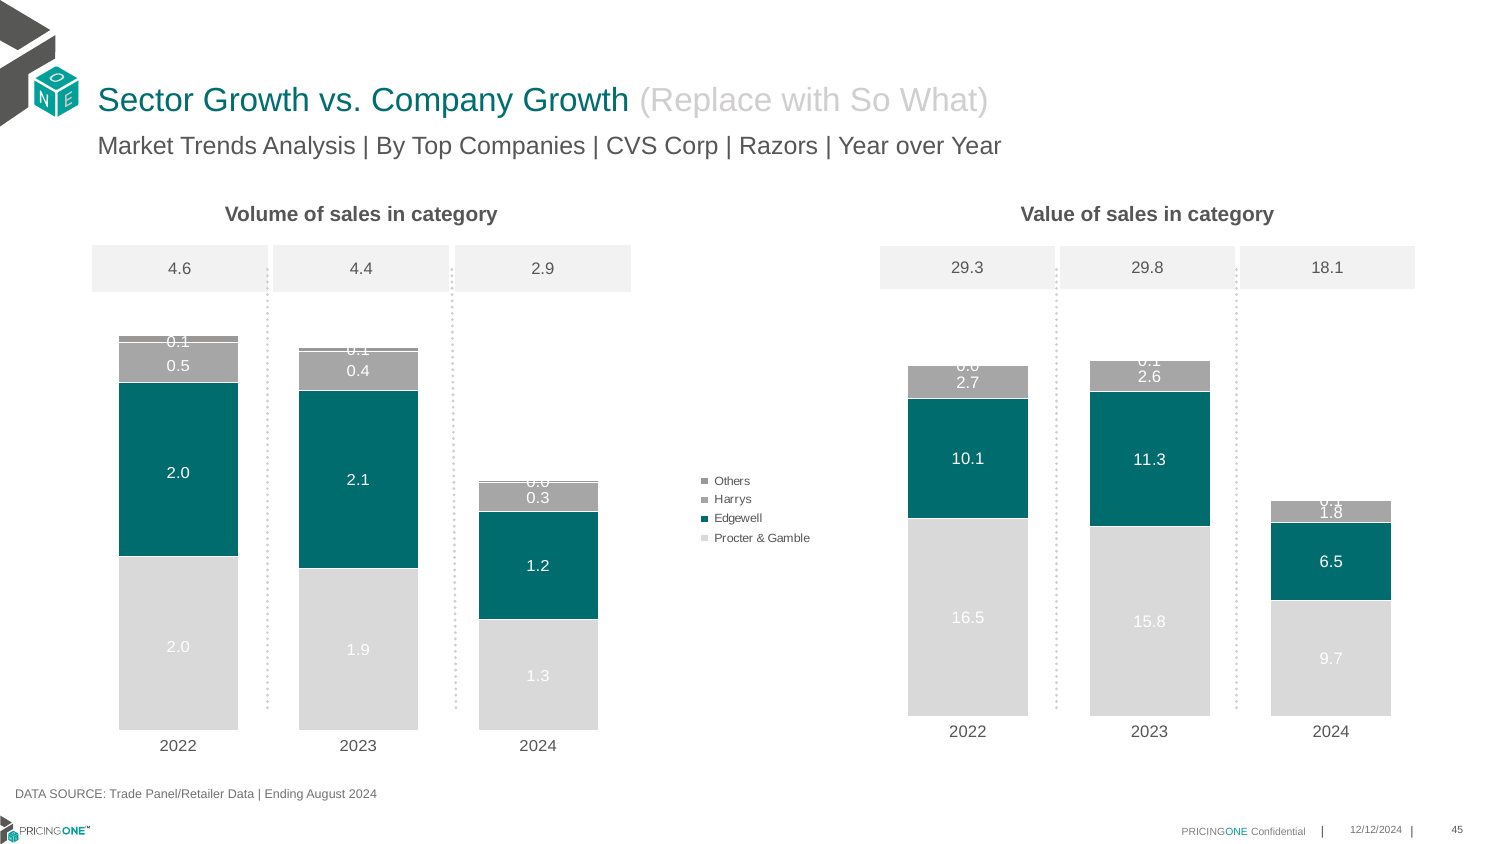

# Sector Growth vs. Company Growth (Replace with So What)
Market Trends Analysis | By Top Companies | CVS Corp | Razors | Year over Year
| Value of sales in category |  |  |
| --- | --- | --- |
| 29.3 | 29.8 | 18.1 |
| Volume of sales in category |  |  |
| --- | --- | --- |
| 4.6 | 4.4 | 2.9 |

### Chart

| Category | Procter & Gamble | Edgewell | Harrys | Others |
|---|---|---|---|---|
| 2022 | 16.476112 | 10.092362 | 2.720385 | 0.042615 |
| 2023 | 15.824938 | 11.278346 | 2.597907 | 0.108264 |
| 2024 | 9.662964 | 6.508665 | 1.817437 | 0.07886 |

### Chart

| Category | Procter & Gamble | Edgewell | Harrys | Others |
|---|---|---|---|---|
| 2022 | 2.012673 | 1.998108 | 0.468383 | 0.072348 |
| 2023 | 1.868437 | 2.059107 | 0.441442 | 0.053571 |
| 2024 | 1.284632 | 1.240638 | 0.333449 | 0.022875 |
DATA SOURCE: Trade Panel/Retailer Data | Ending August 2024

12/12/2024
45